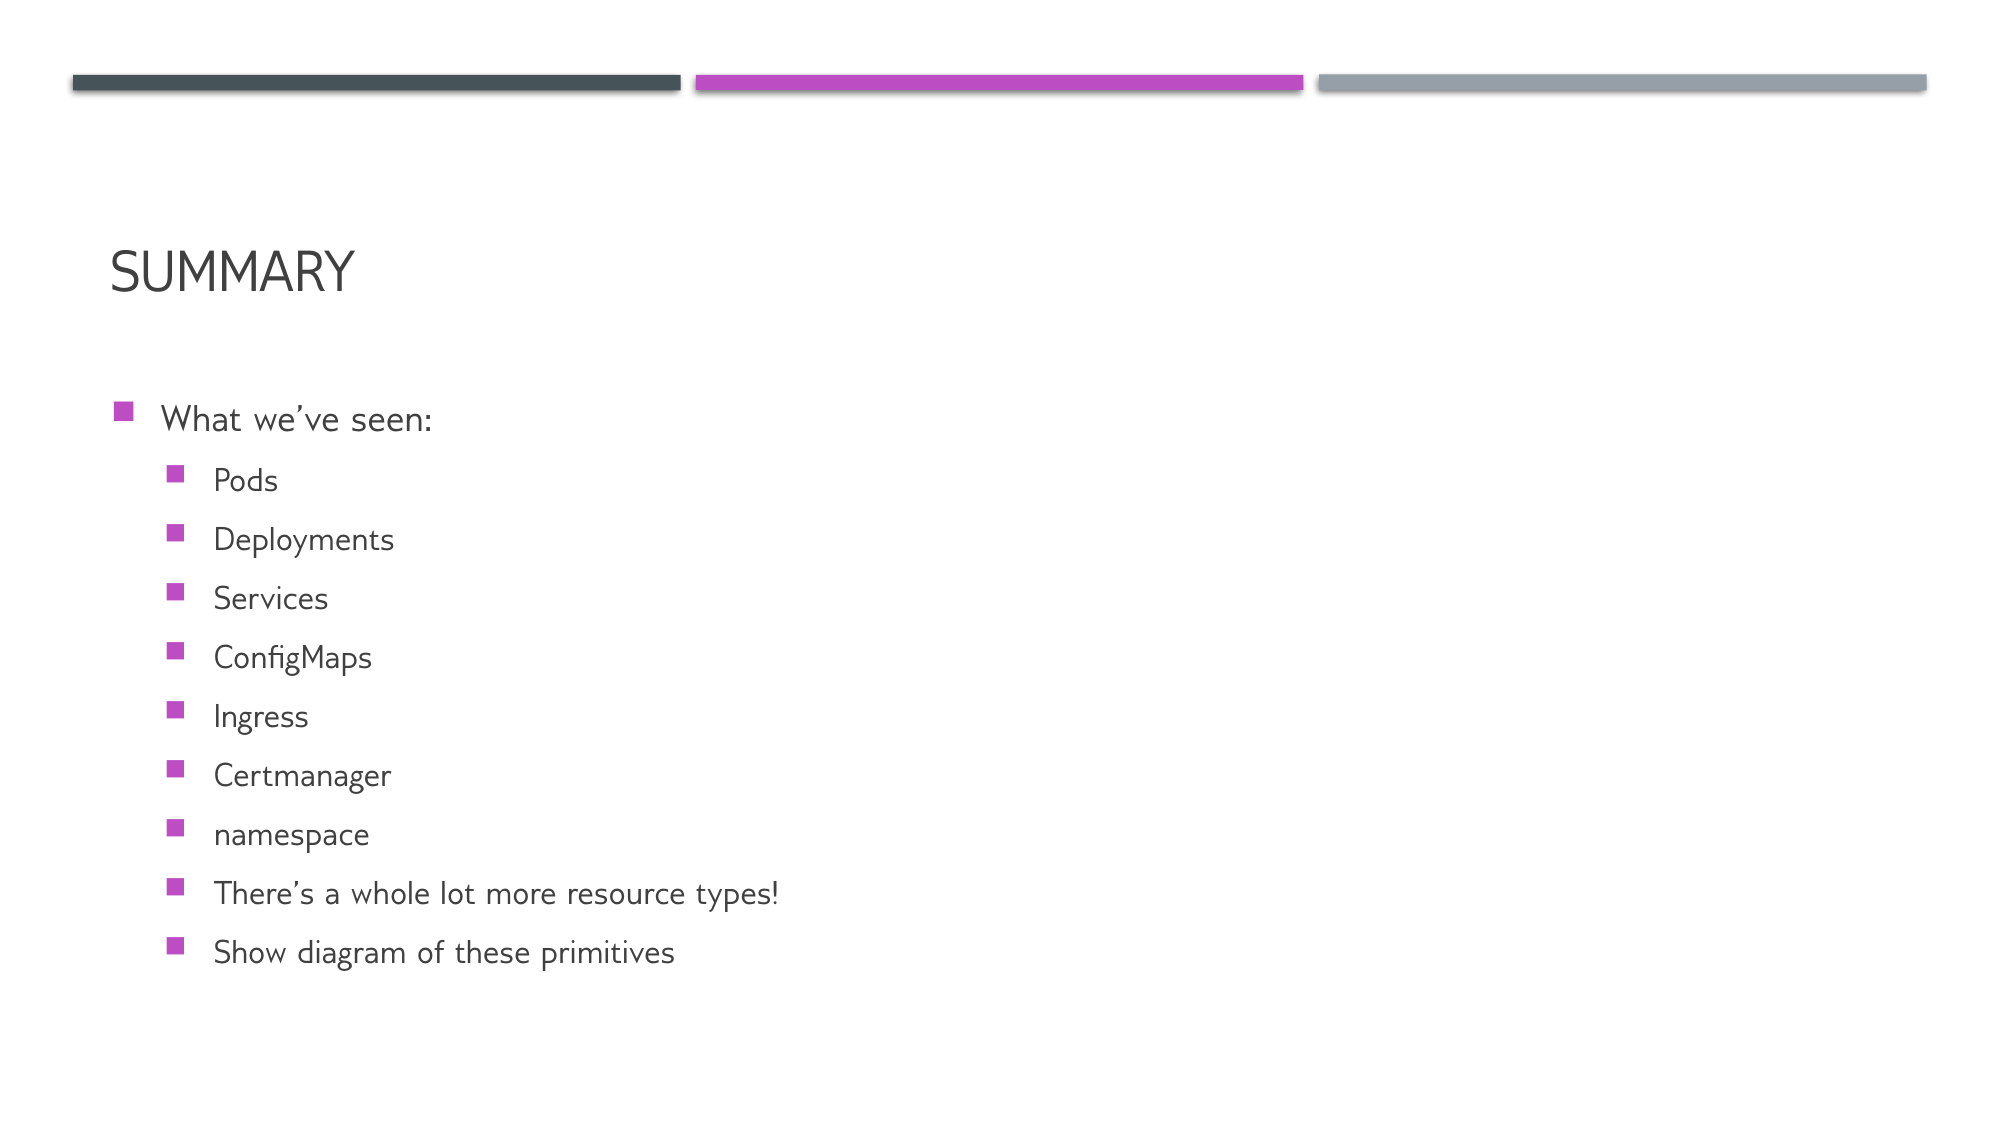

# Summary
What we’ve seen:
Pods
Deployments
Services
ConfigMaps
Ingress
Certmanager
namespace
There’s a whole lot more resource types!
Show diagram of these primitives